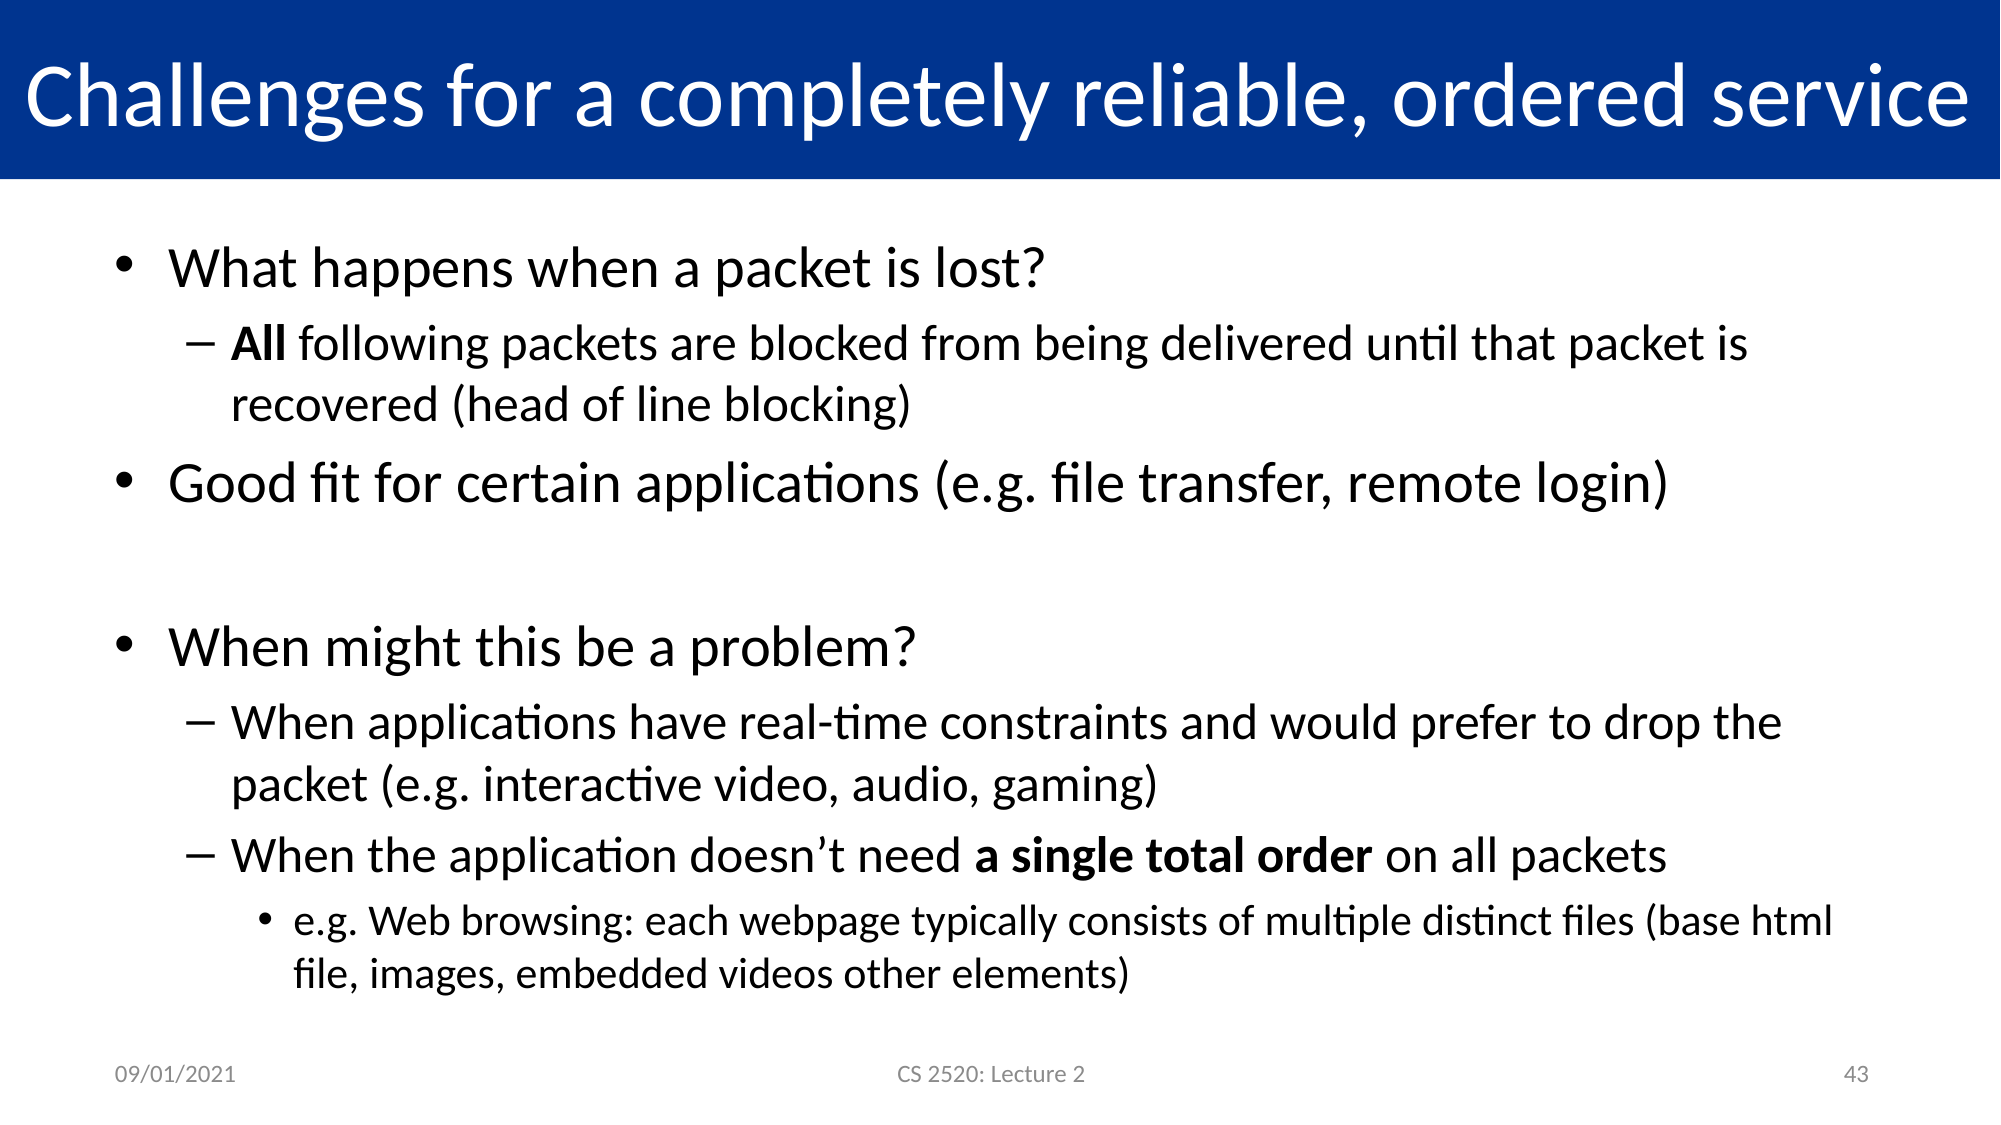

# Challenges for a completely reliable, ordered service
What happens when a packet is lost?
All following packets are blocked from being delivered until that packet is recovered (head of line blocking)
Good fit for certain applications (e.g. file transfer, remote login)

When might this be a problem?
When applications have real-time constraints and would prefer to drop the packet (e.g. interactive video, audio, gaming)
When the application doesn’t need a single total order on all packets
e.g. Web browsing: each webpage typically consists of multiple distinct files (base html file, images, embedded videos other elements)
09/01/2021
CS 2520: Lecture 2
43